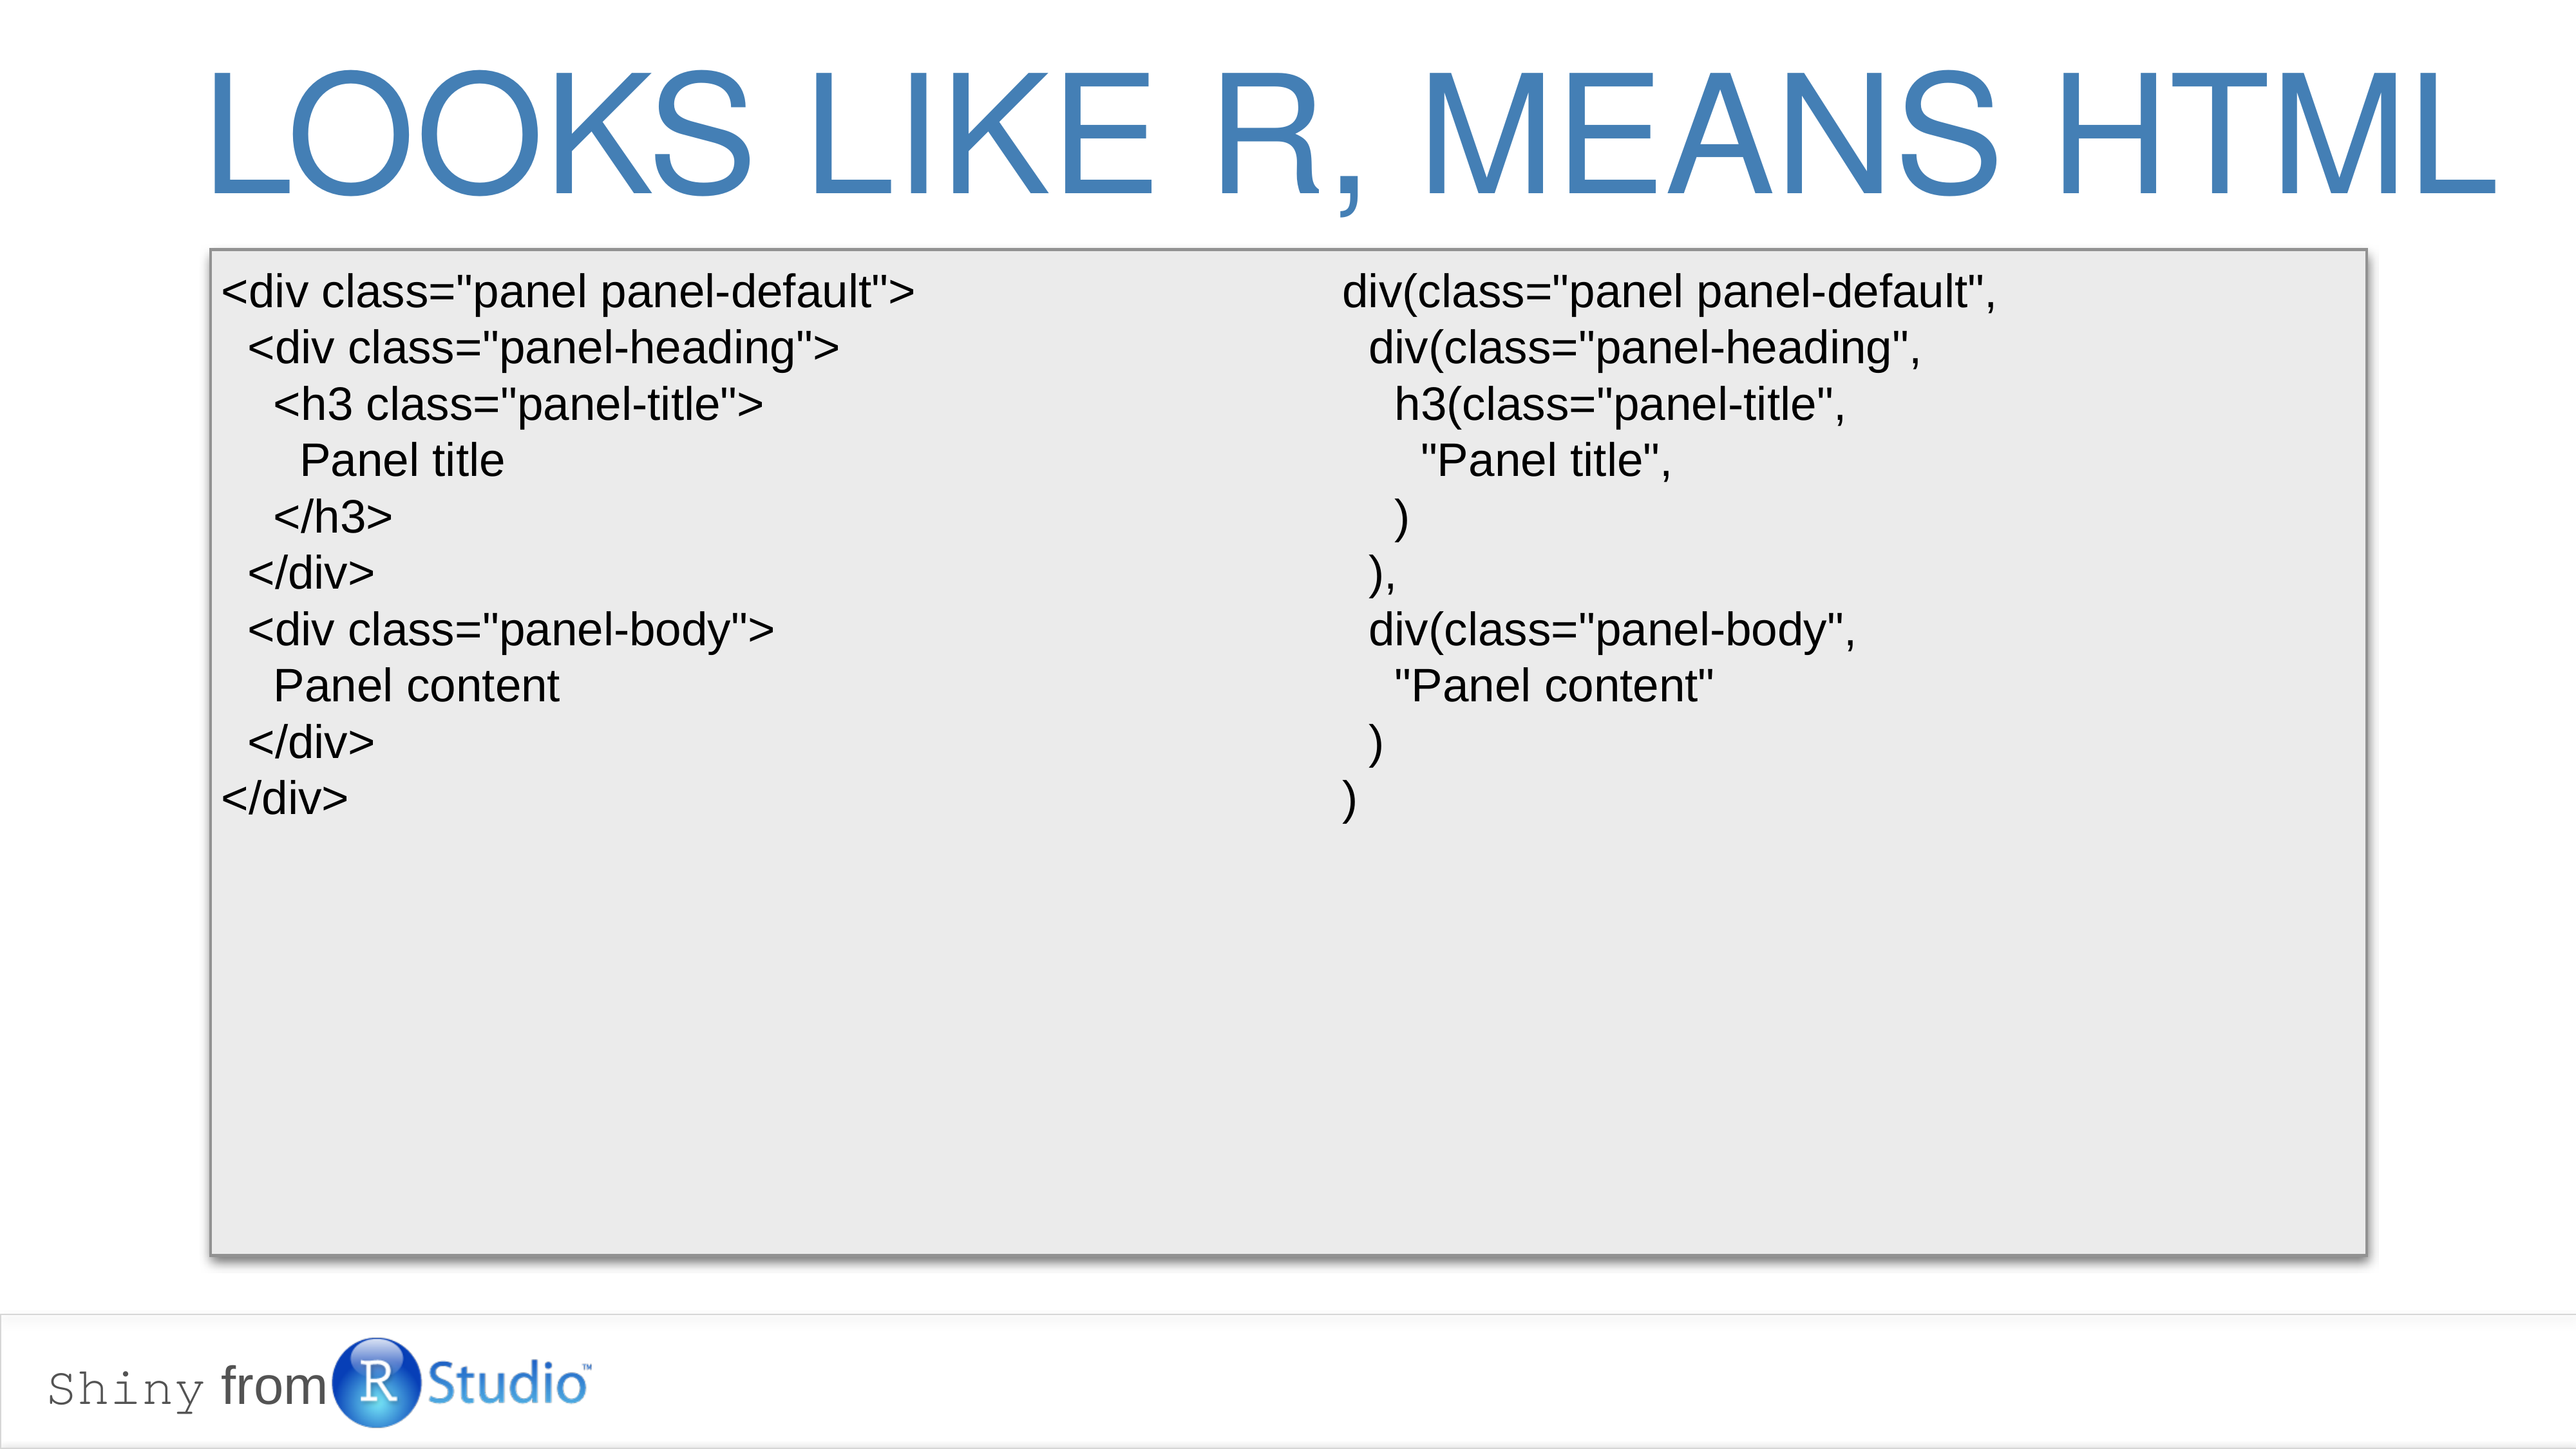

# Looks like R, Means HTML
<div class="panel panel-default">
  <div class="panel-heading">
    <h3 class="panel-title">
      Panel title
    </h3>
  </div>
  <div class="panel-body">
    Panel content
  </div>
</div>

div(class="panel panel-default",
  div(class="panel-heading",
    h3(class="panel-title",
      "Panel title",
    )
  ),
  div(class="panel-body",
    "Panel content"
  )
)